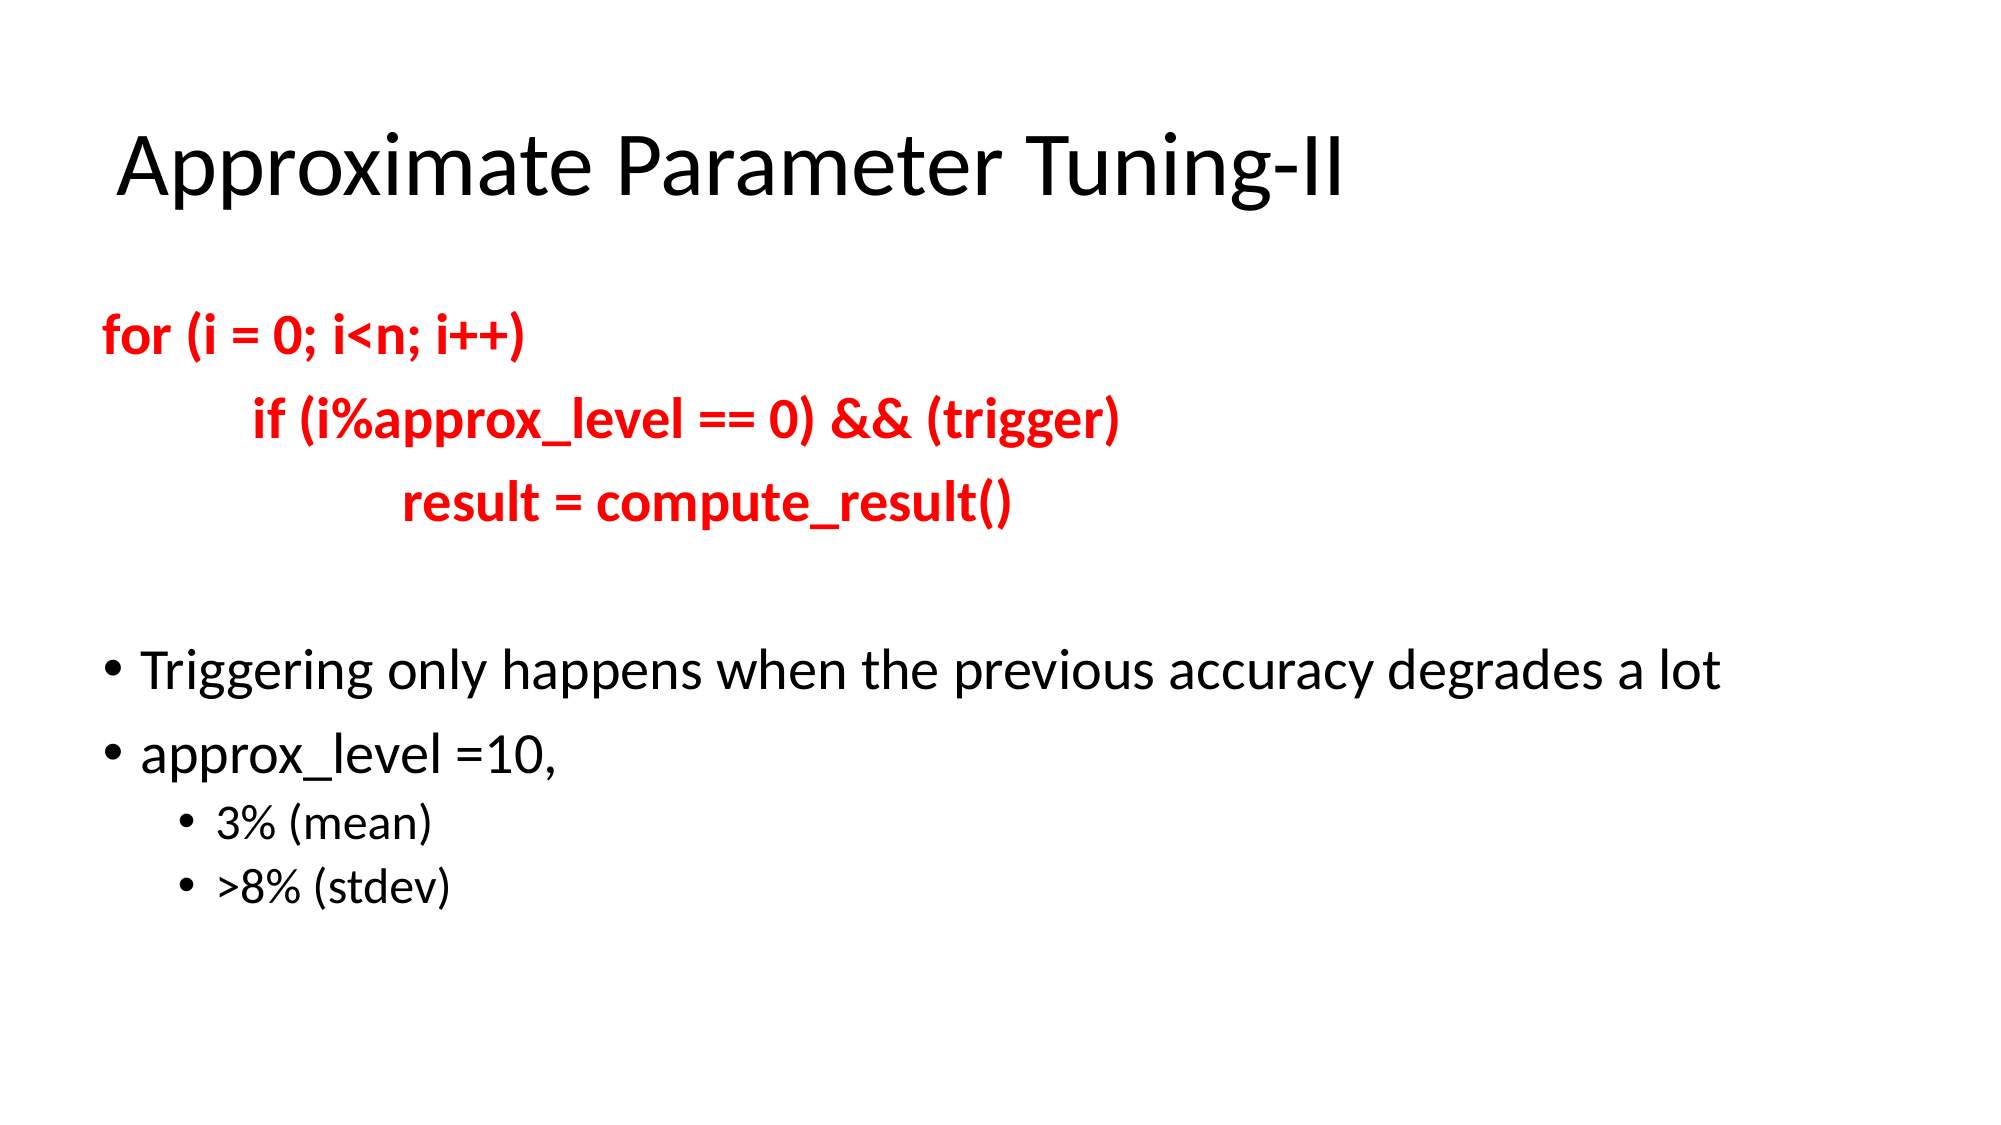

# Approximate Parameter Tuning-II
for (i = 0; i<n; i++)
	if (i%approx_level == 0) && (trigger)
		result = compute_result()

Triggering only happens when the previous accuracy degrades a lot
approx_level =10,
3% (mean)
>8% (stdev)